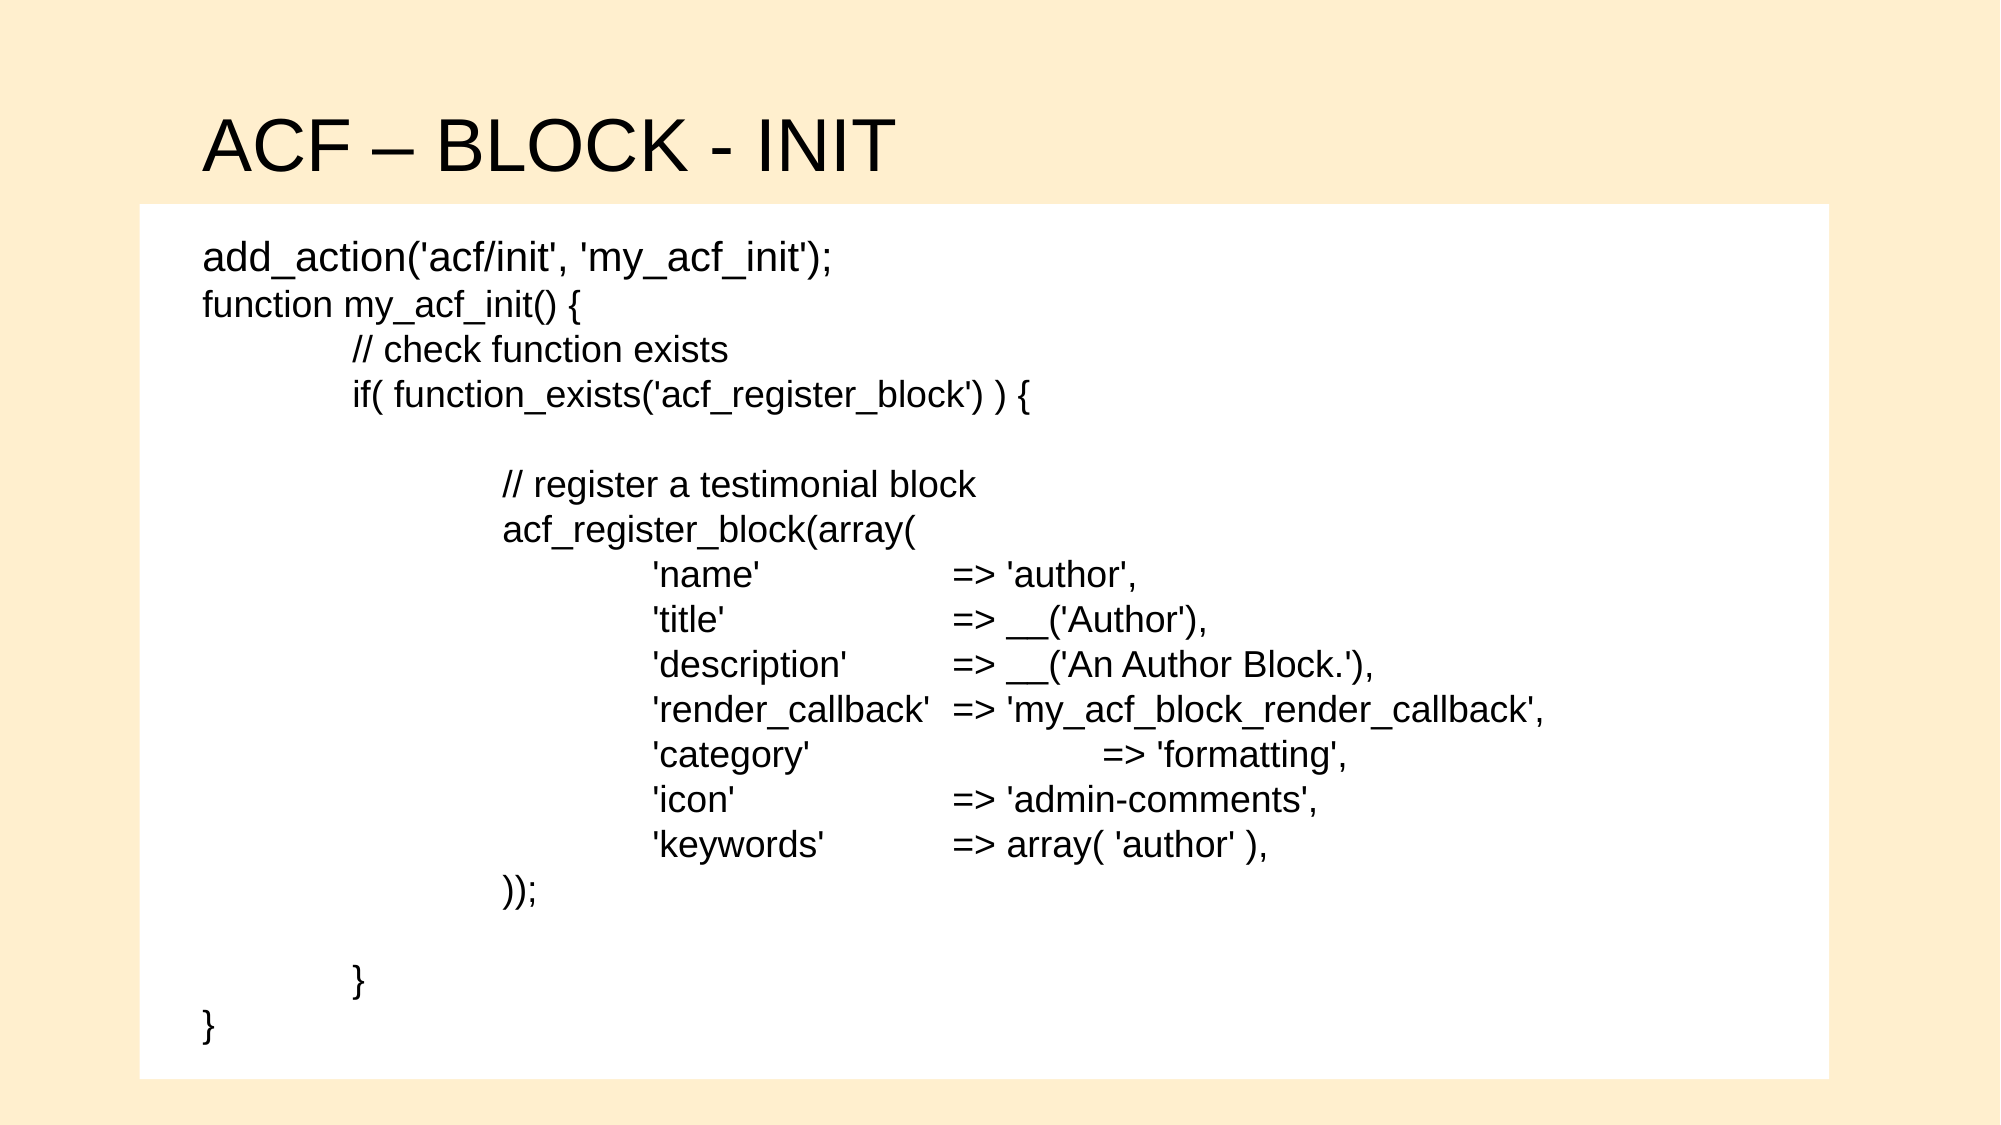

# ACF – Block - Init

add_action('acf/init', 'my_acf_init');
function my_acf_init() {
	// check function exists
	if( function_exists('acf_register_block') ) {

		// register a testimonial block
		acf_register_block(array(
			'name'		=> 'author',
			'title'		=> __('Author'),
			'description'	=> __('An Author Block.'),
			'render_callback'	=> 'my_acf_block_render_callback',
			'category'		=> 'formatting',
			'icon'		=> 'admin-comments',
			'keywords'	=> array( 'author' ),
		));

	}
}